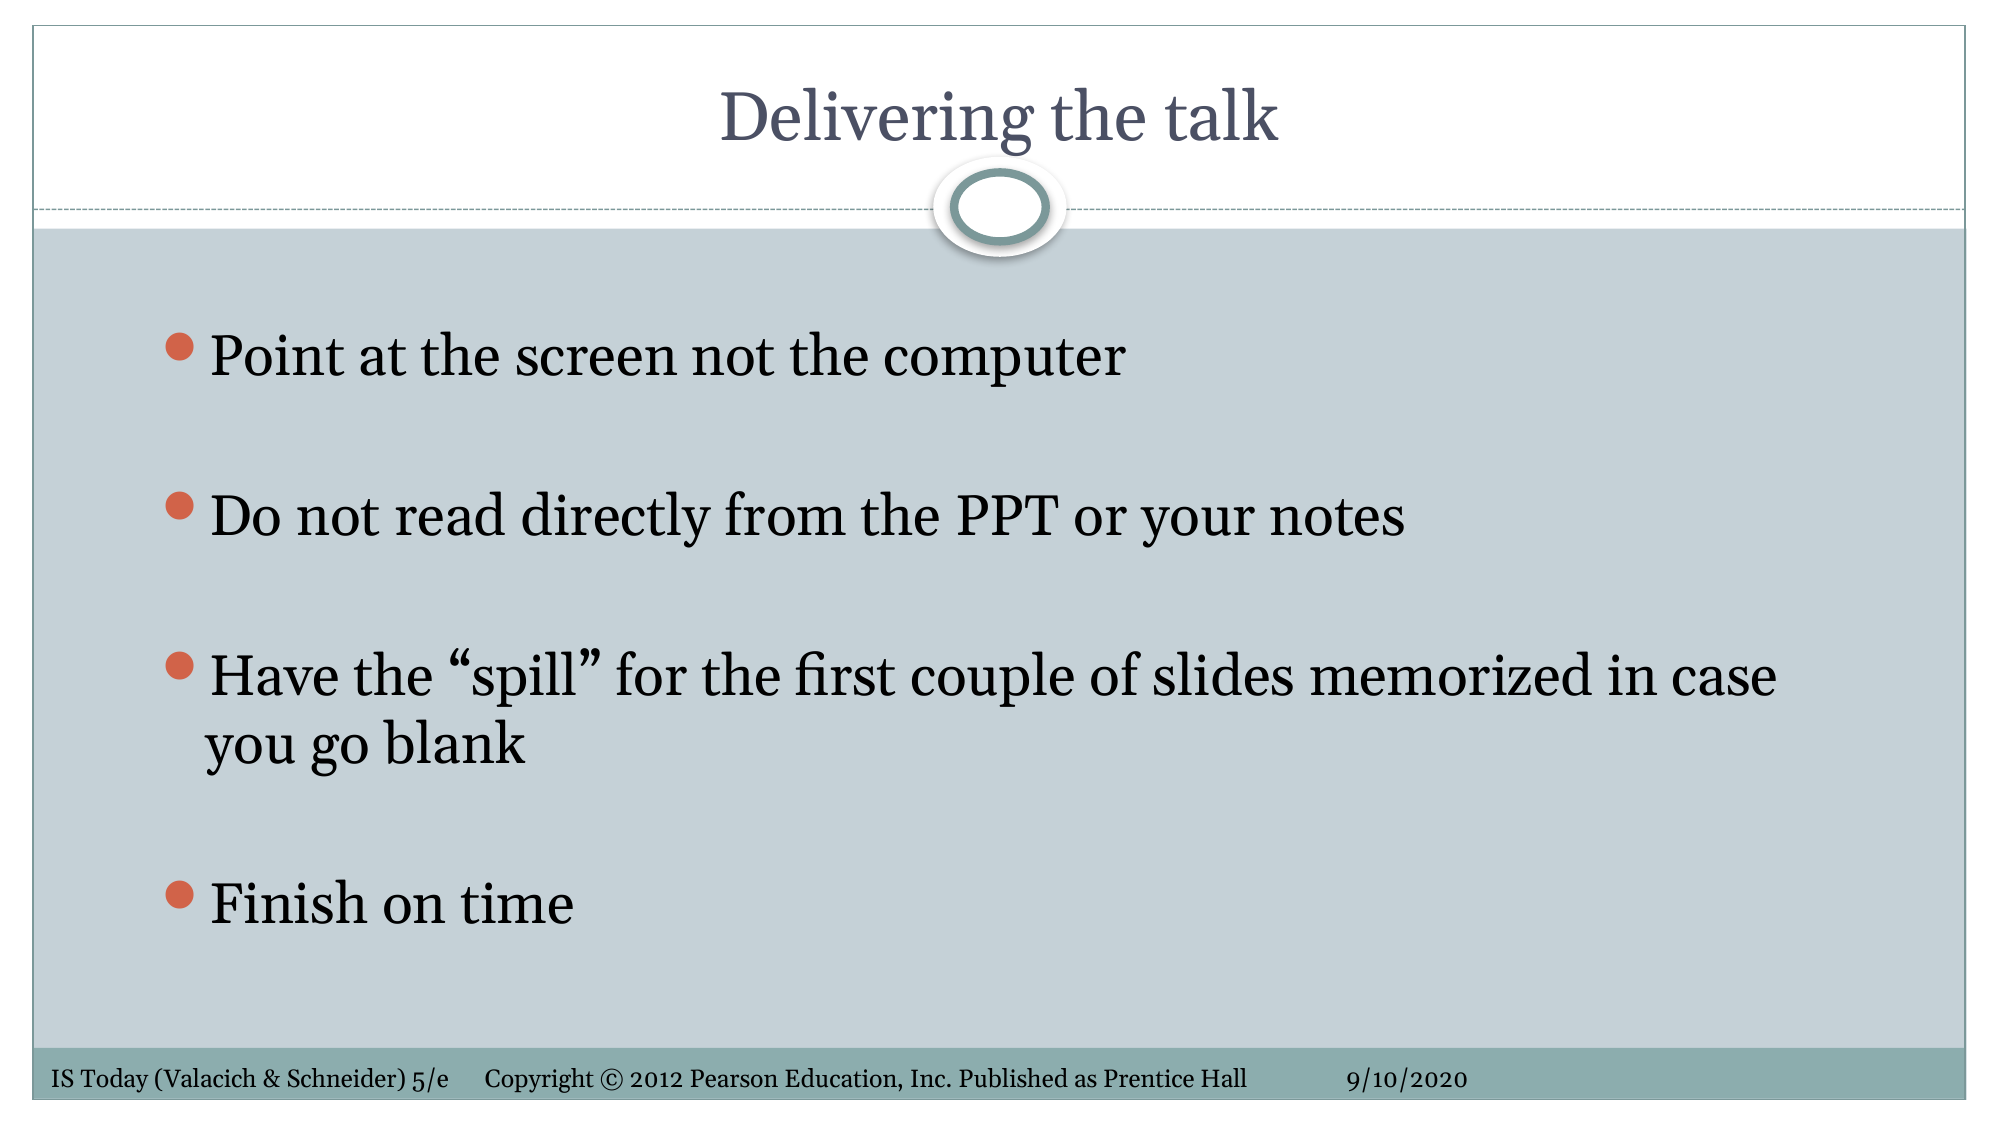

# Delivering the talk
Point at the screen not the computer

Do not read directly from the PPT or your notes

Have the “spill” for the first couple of slides memorized in case you go blank

Finish on time